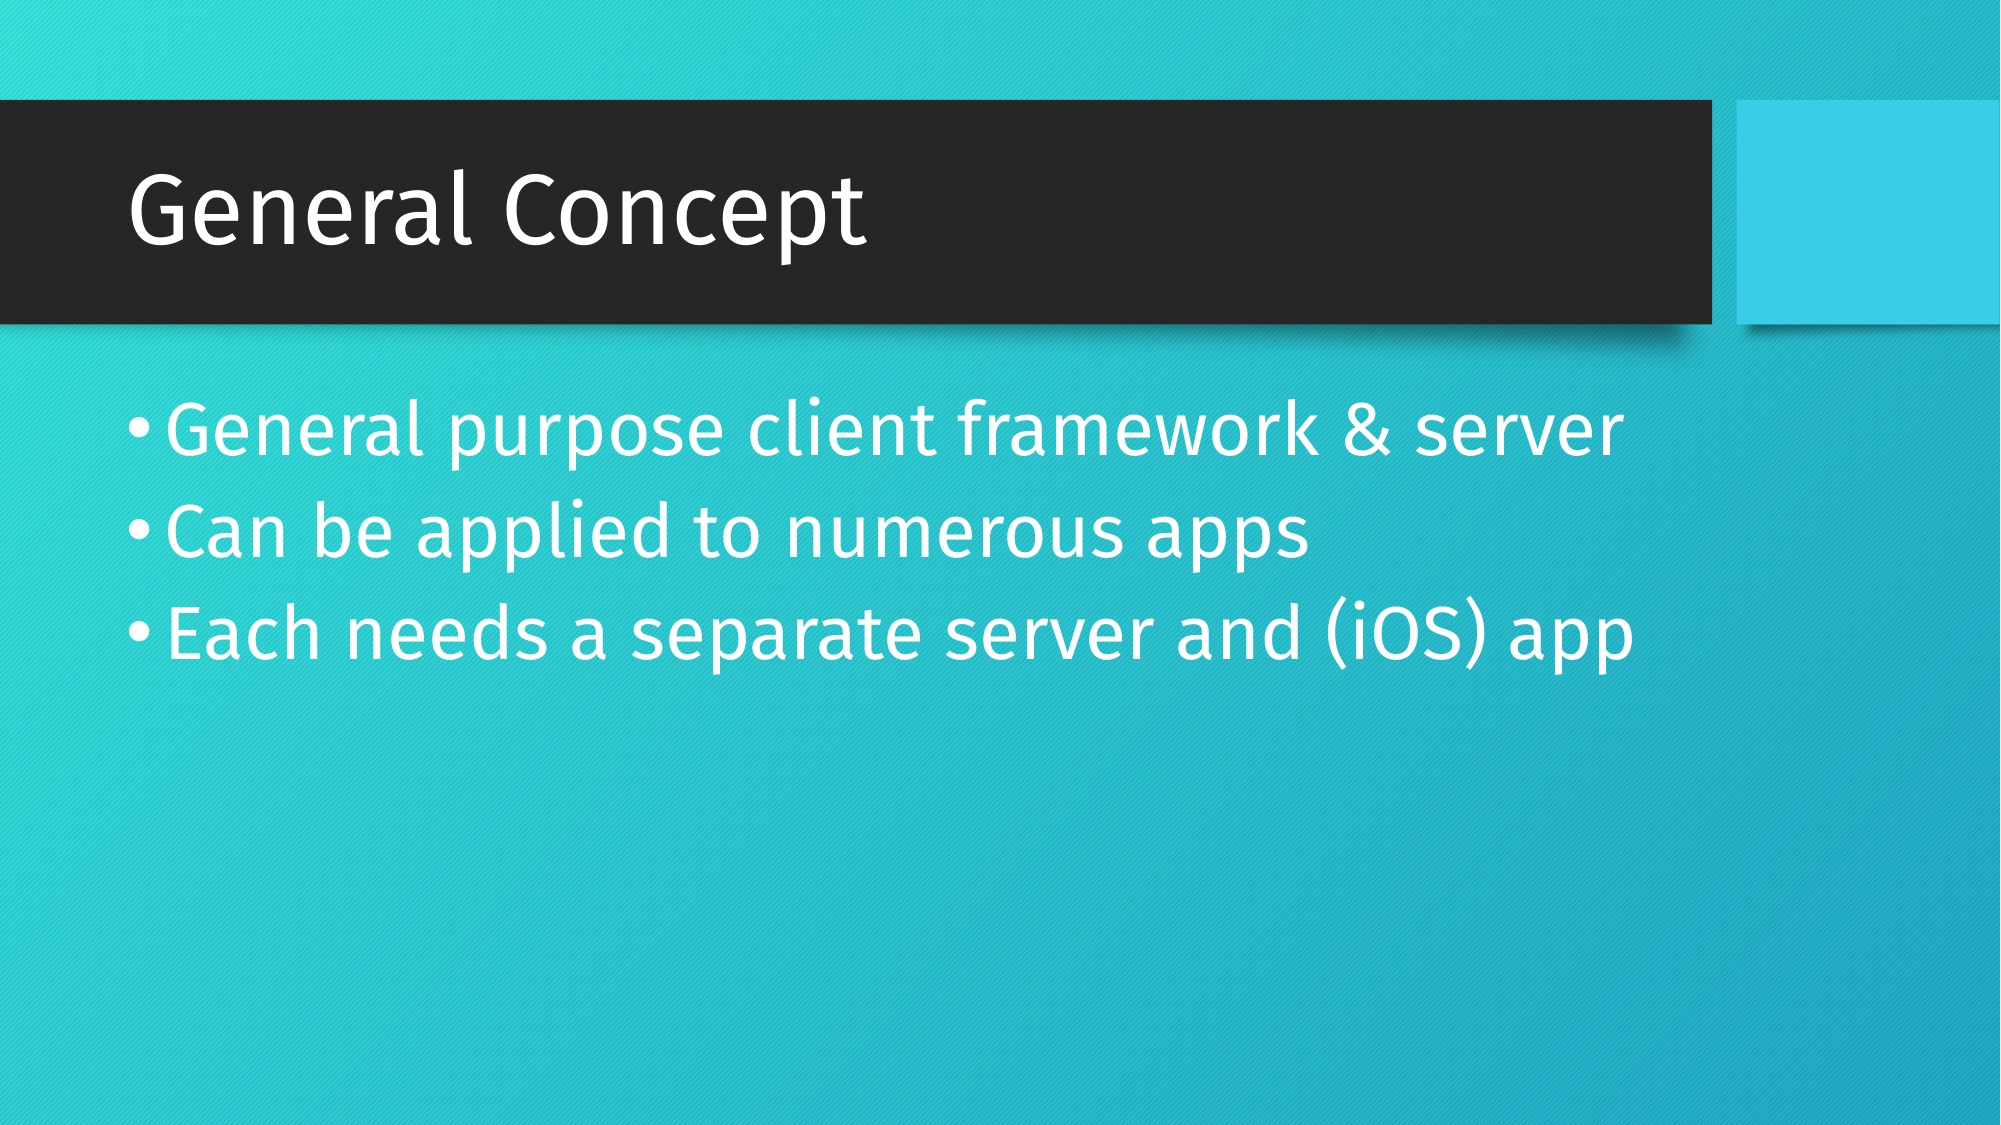

# General Concept
General purpose client framework & server
Can be applied to numerous apps
Each needs a separate server and (iOS) app